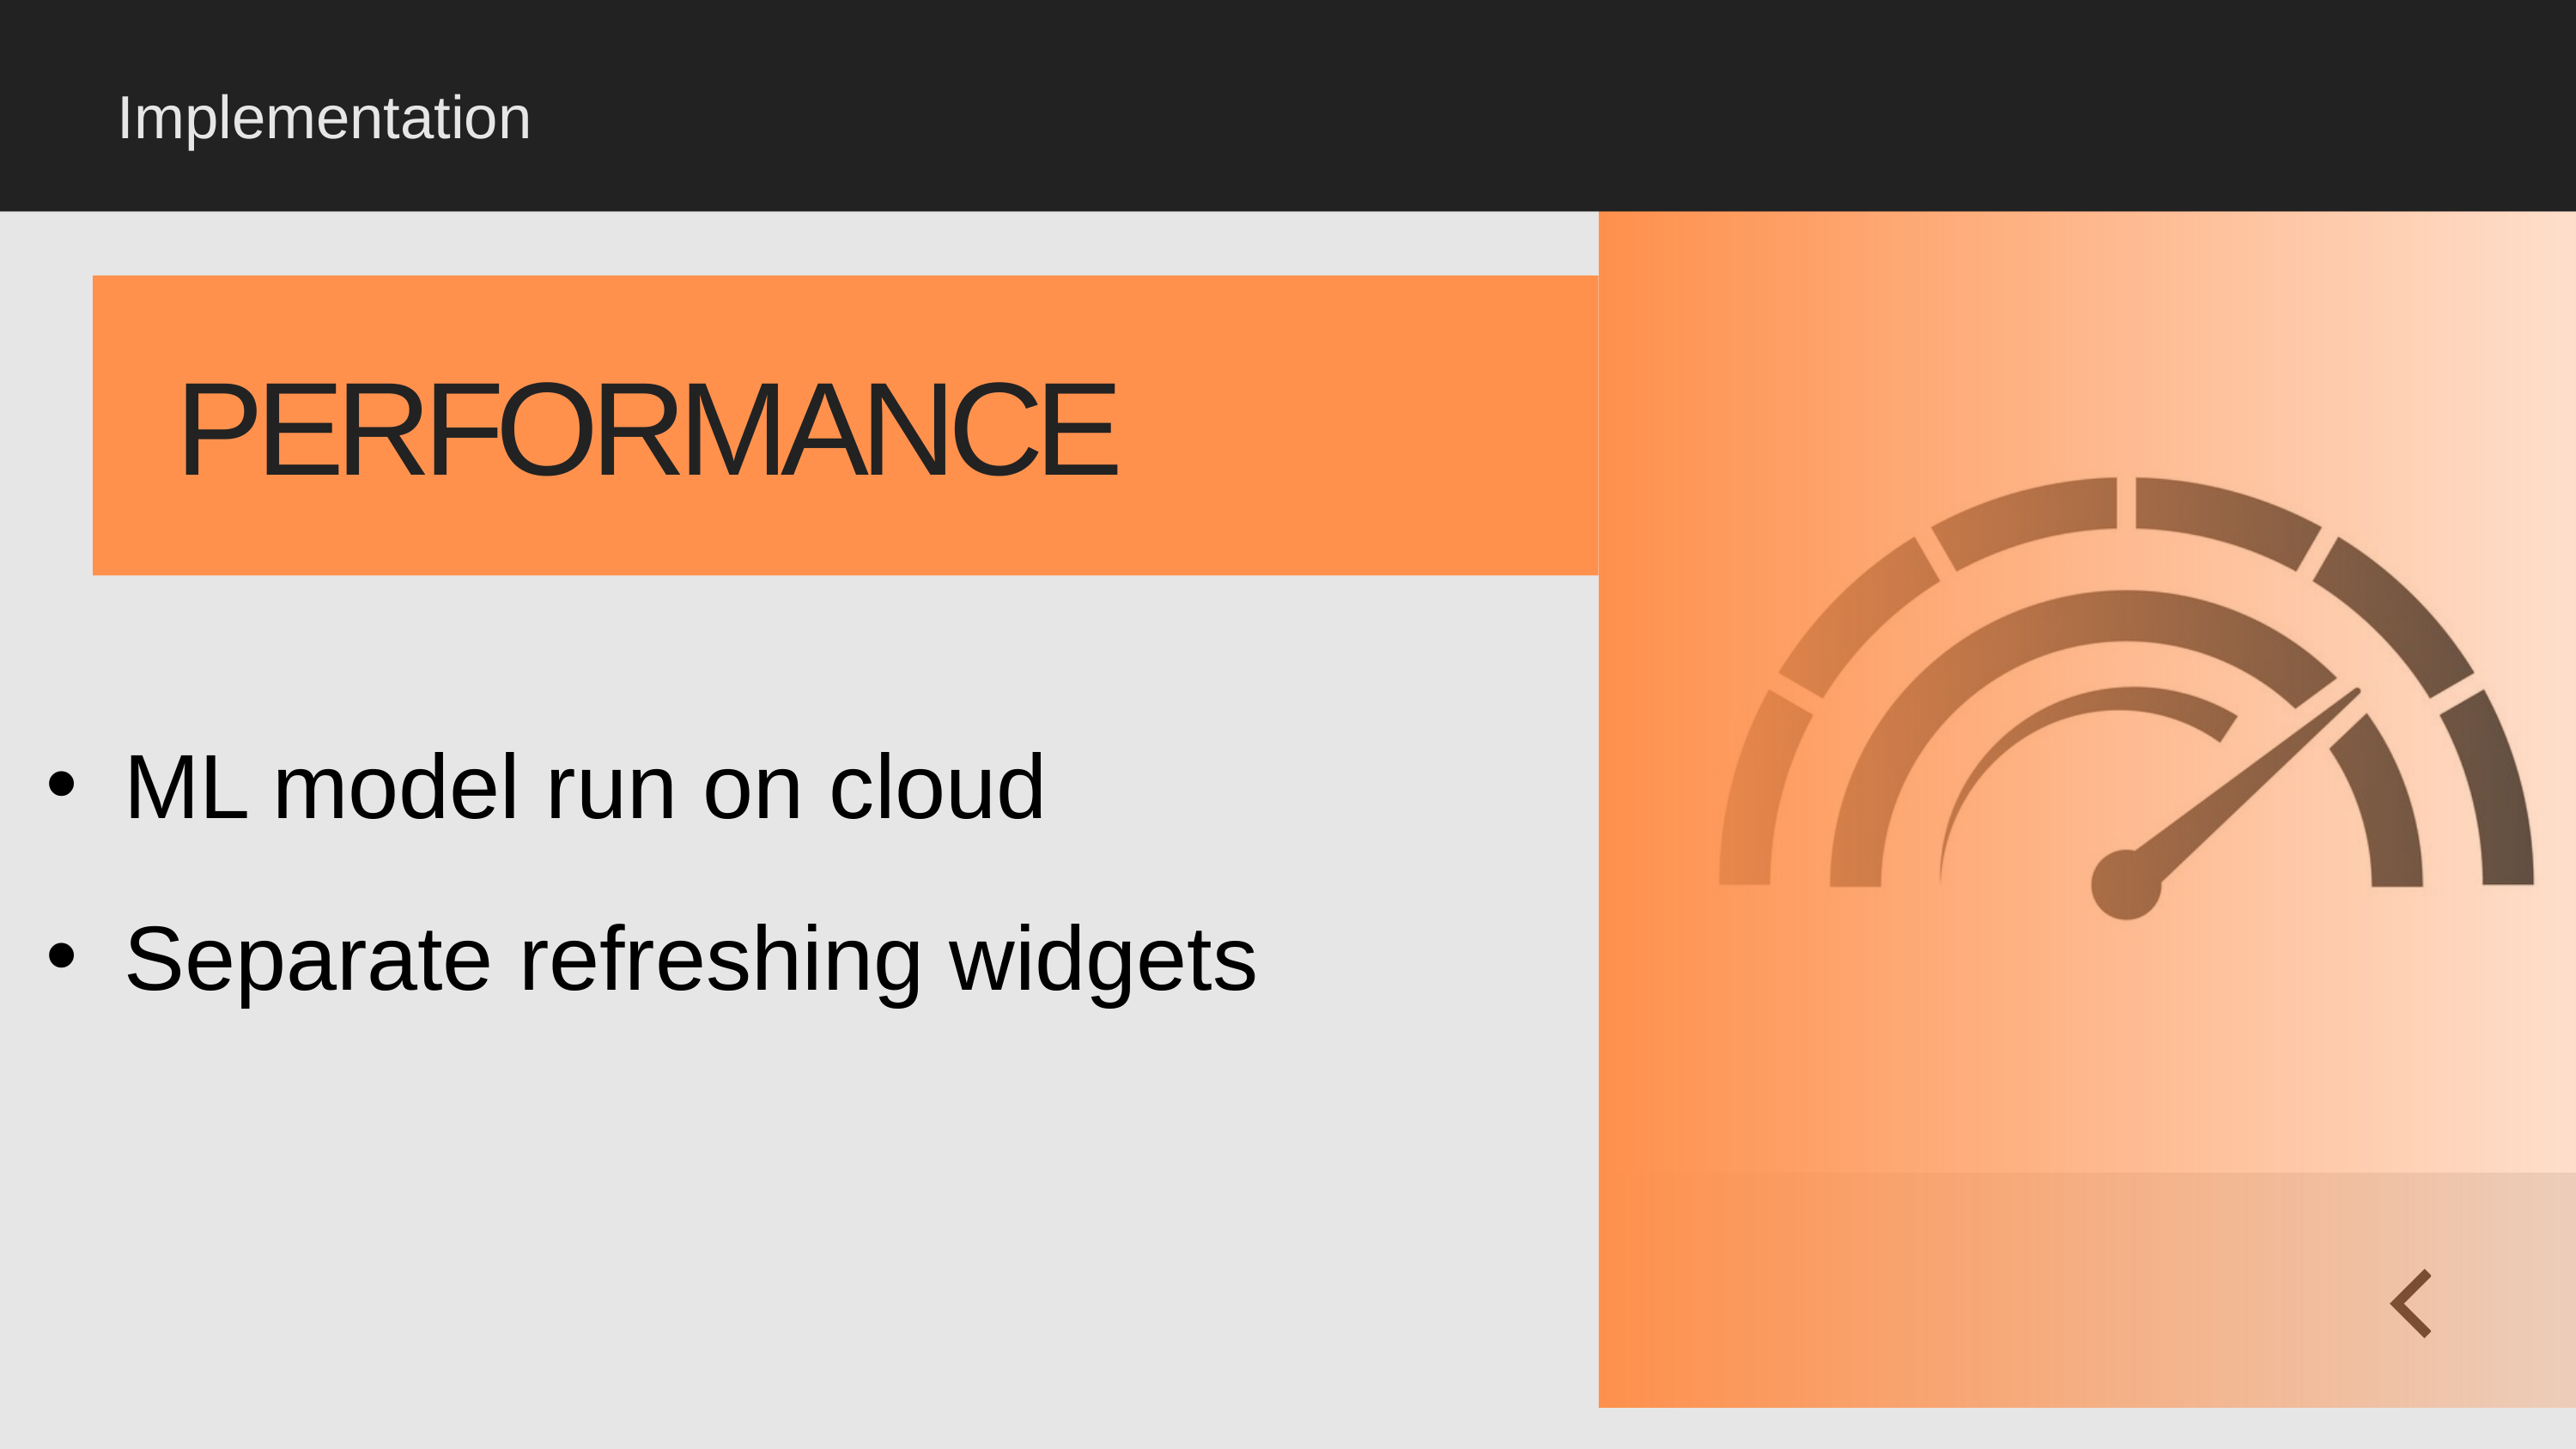

Implementation

PERFORMANCE
ML model run on cloud
Separate refreshing widgets